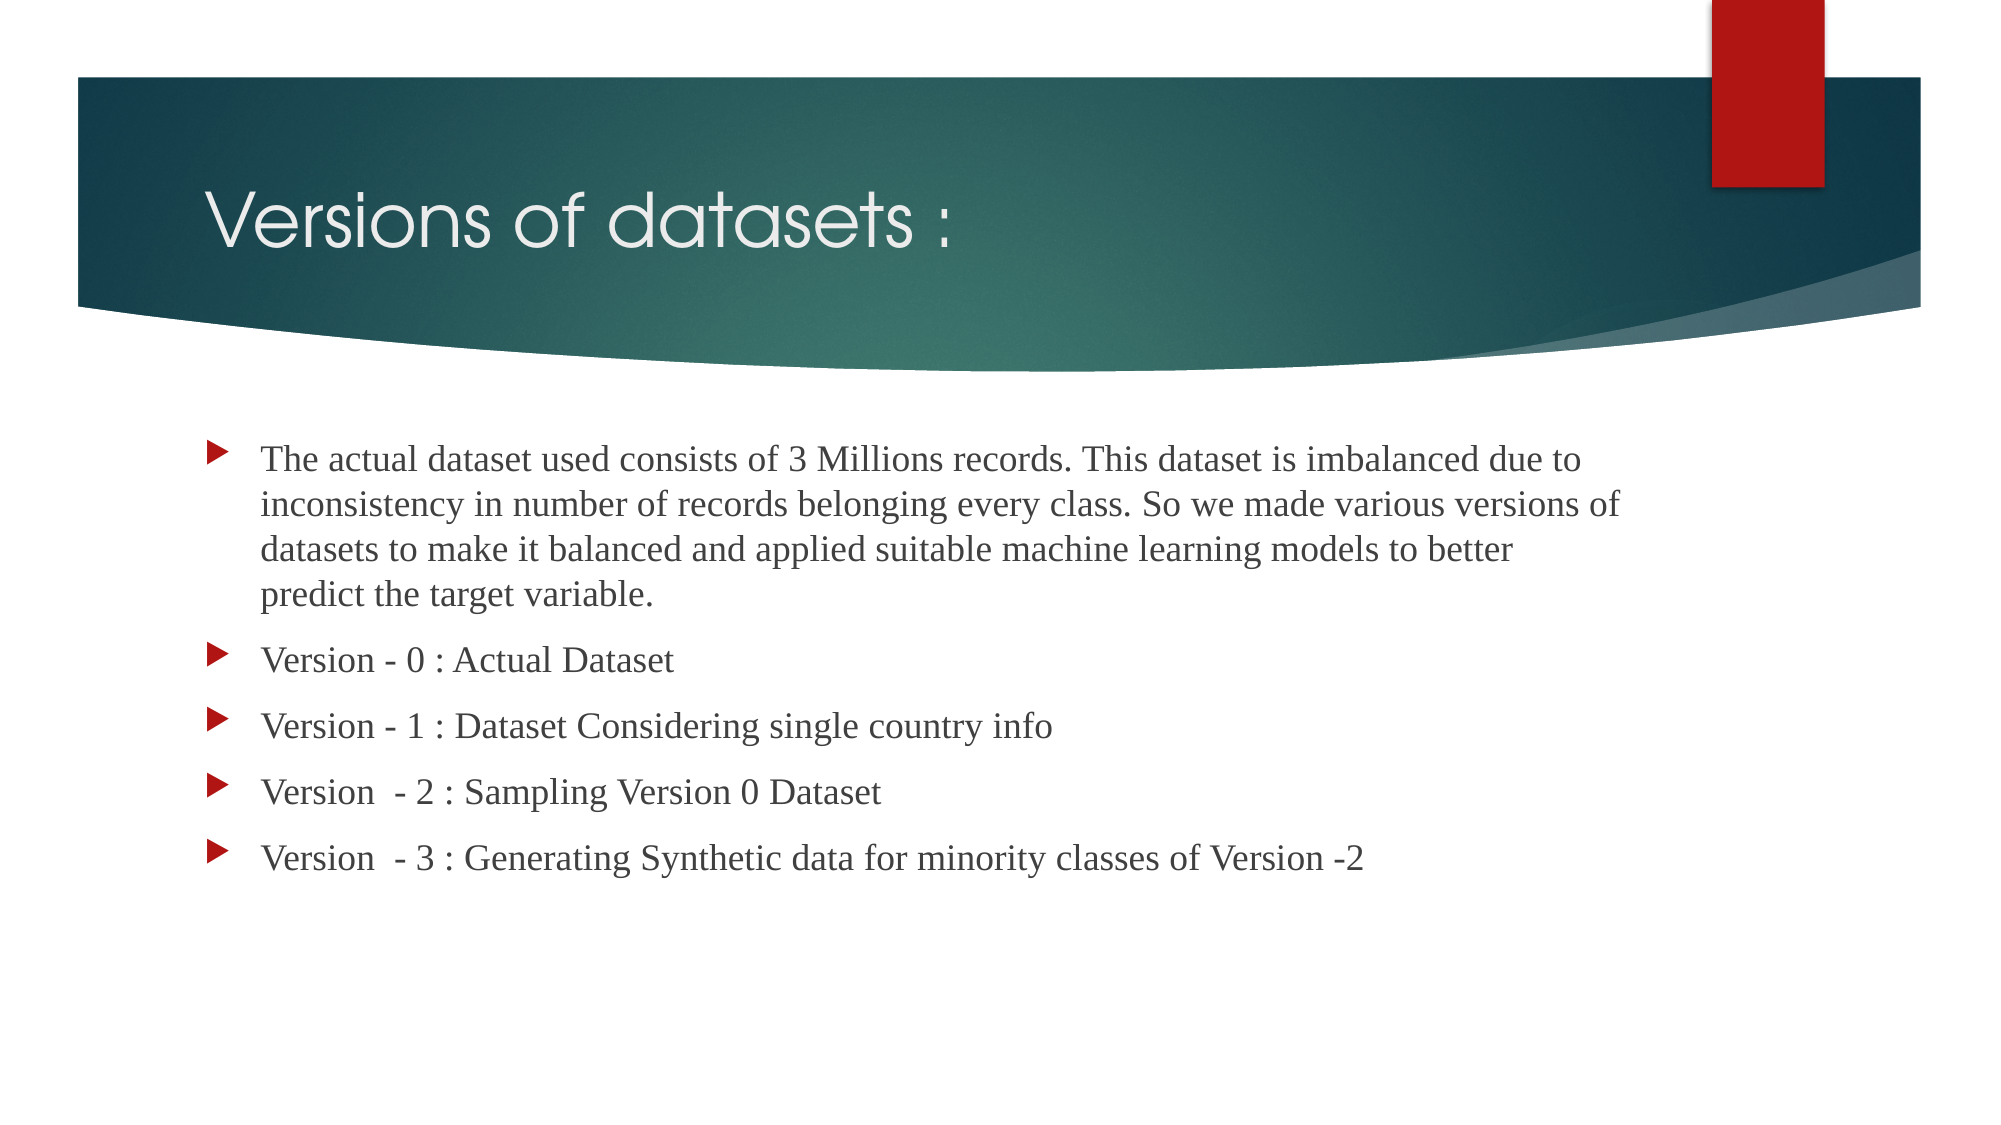

Versions of datasets :
The actual dataset used consists of 3 Millions records. This dataset is imbalanced due to inconsistency in number of records belonging every class. So we made various versions of datasets to make it balanced and applied suitable machine learning models to better predict the target variable.
Version - 0 : Actual Dataset
Version - 1 : Dataset Considering single country info
Version  - 2 : Sampling Version 0 Dataset
Version  - 3 : Generating Synthetic data for minority classes of Version -2